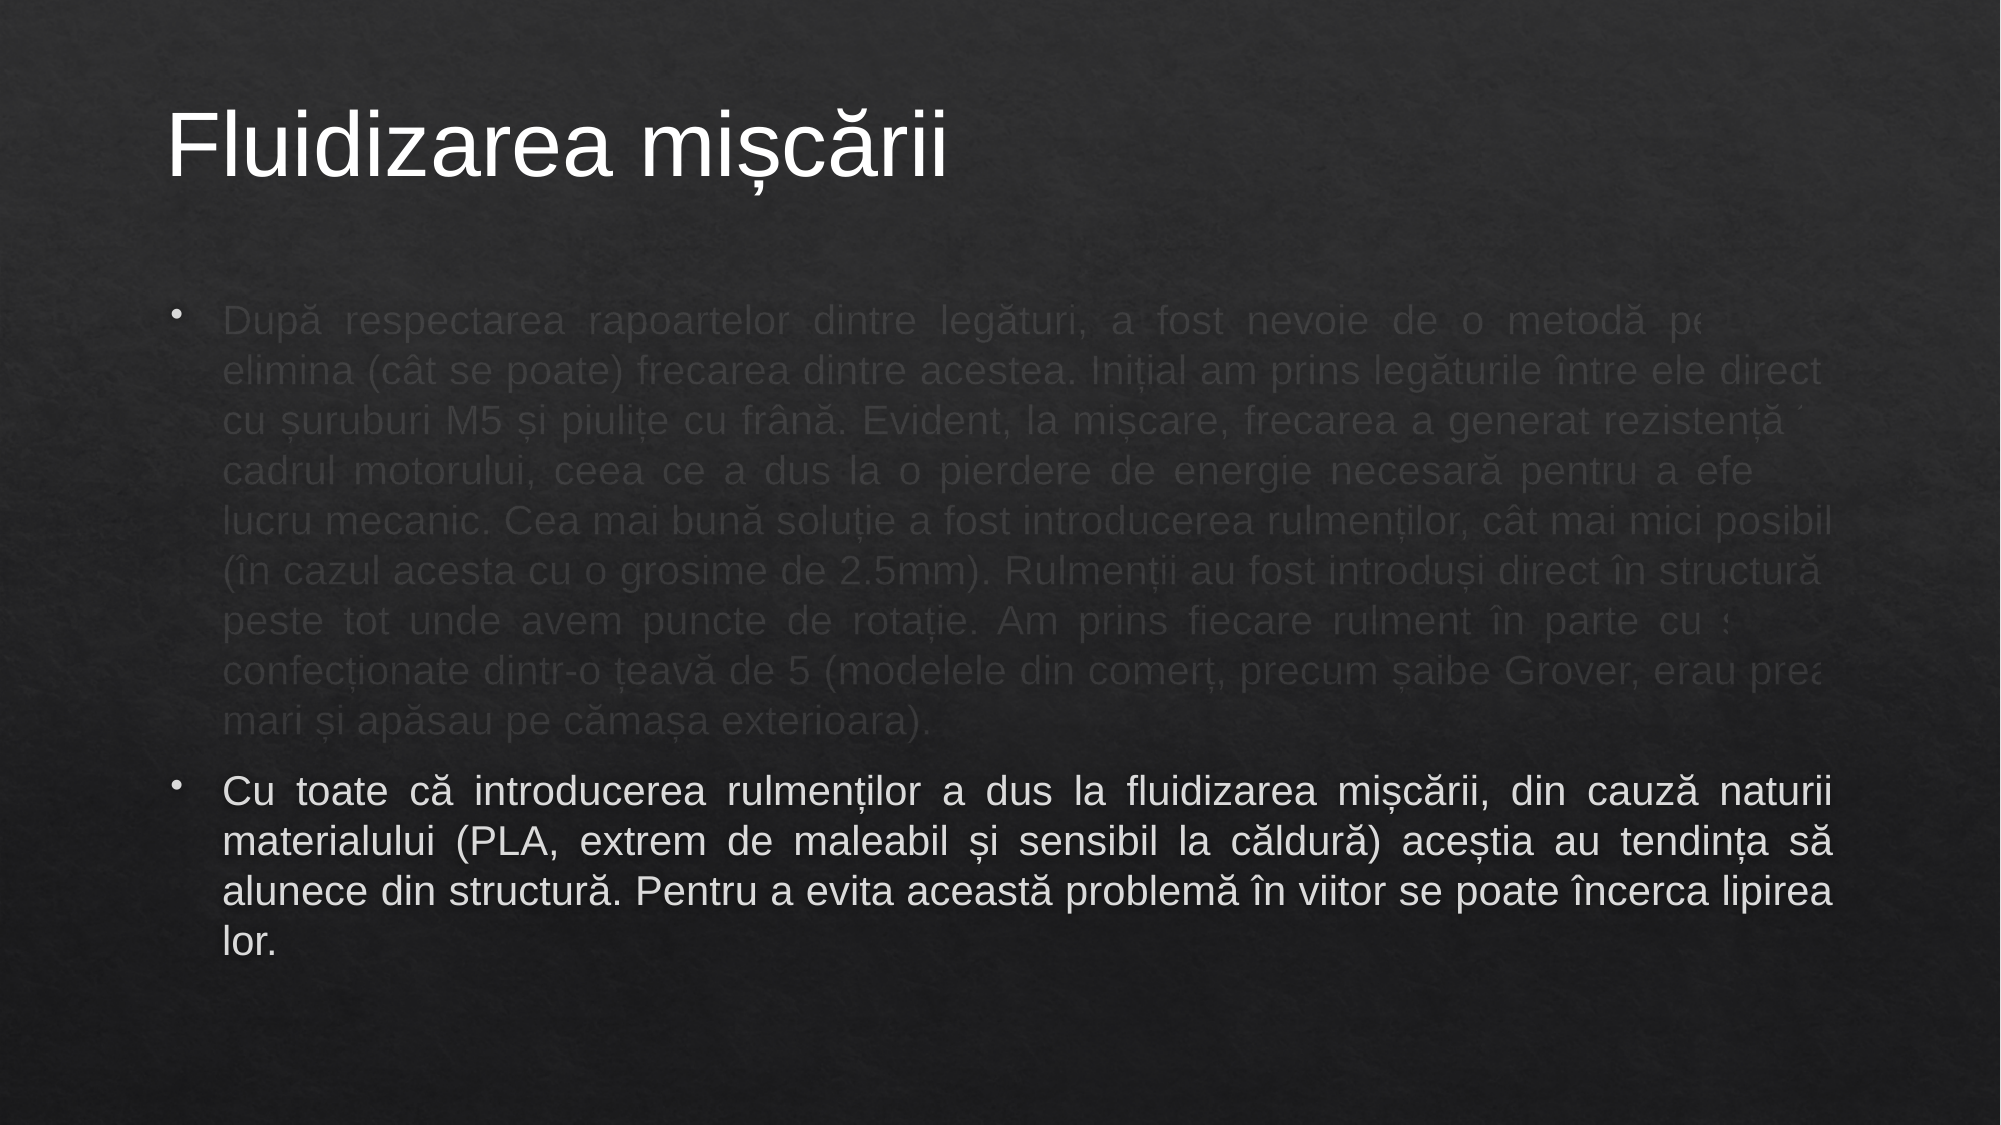

Fluidizarea mișcării
După respectarea rapoartelor dintre legături, a fost nevoie de o metodă pentru a elimina (cât se poate) frecarea dintre acestea. Inițial am prins legăturile între ele direct, cu șuruburi M5 și piulițe cu frână. Evident, la mișcare, frecarea a generat rezistență în cadrul motorului, ceea ce a dus la o pierdere de energie necesară pentru a efectua lucru mecanic. Cea mai bună soluție a fost introducerea rulmenților, cât mai mici posibil (în cazul acesta cu o grosime de 2.5mm). Rulmenții au fost introduși direct în structură, peste tot unde avem puncte de rotație. Am prins fiecare rulment în parte cu șaibe, confecționate dintr-o țeavă de 5 (modelele din comerț, precum șaibe Grover, erau prea mari și apăsau pe cămașa exterioara).
Cu toate că introducerea rulmenților a dus la fluidizarea mișcării, din cauză naturii materialului (PLA, extrem de maleabil și sensibil la căldură) aceștia au tendința să alunece din structură. Pentru a evita această problemă în viitor se poate încerca lipirea lor.